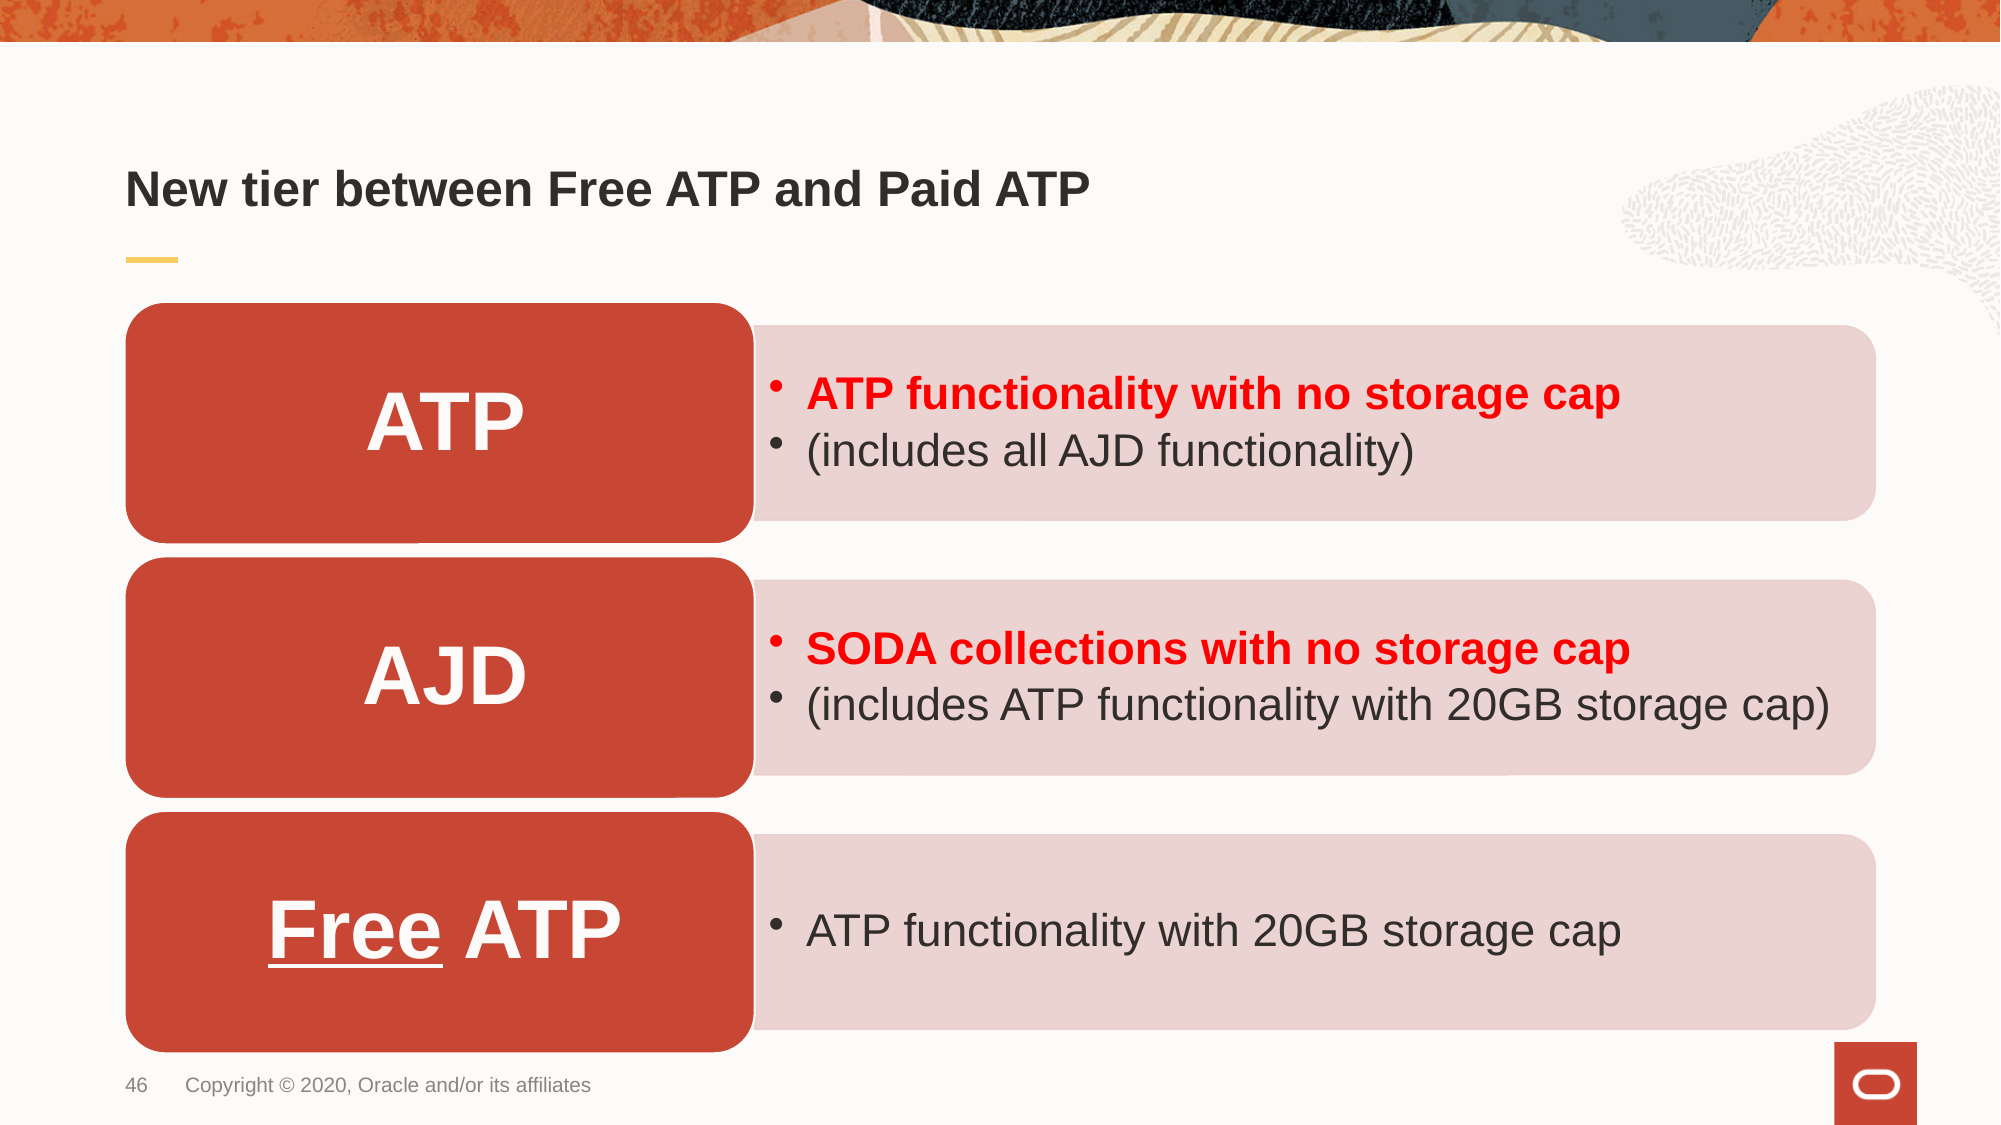

# New tier between Free ATP and Paid ATP
ATP functionality with no storage cap
(includes all AJD functionality)
ATP
SODA collections with no storage cap
(includes ATP functionality with 20GB storage cap)
AJD
ATP functionality with 20GB storage cap
Free ATP
46
Copyright © 2020, Oracle and/or its affiliates